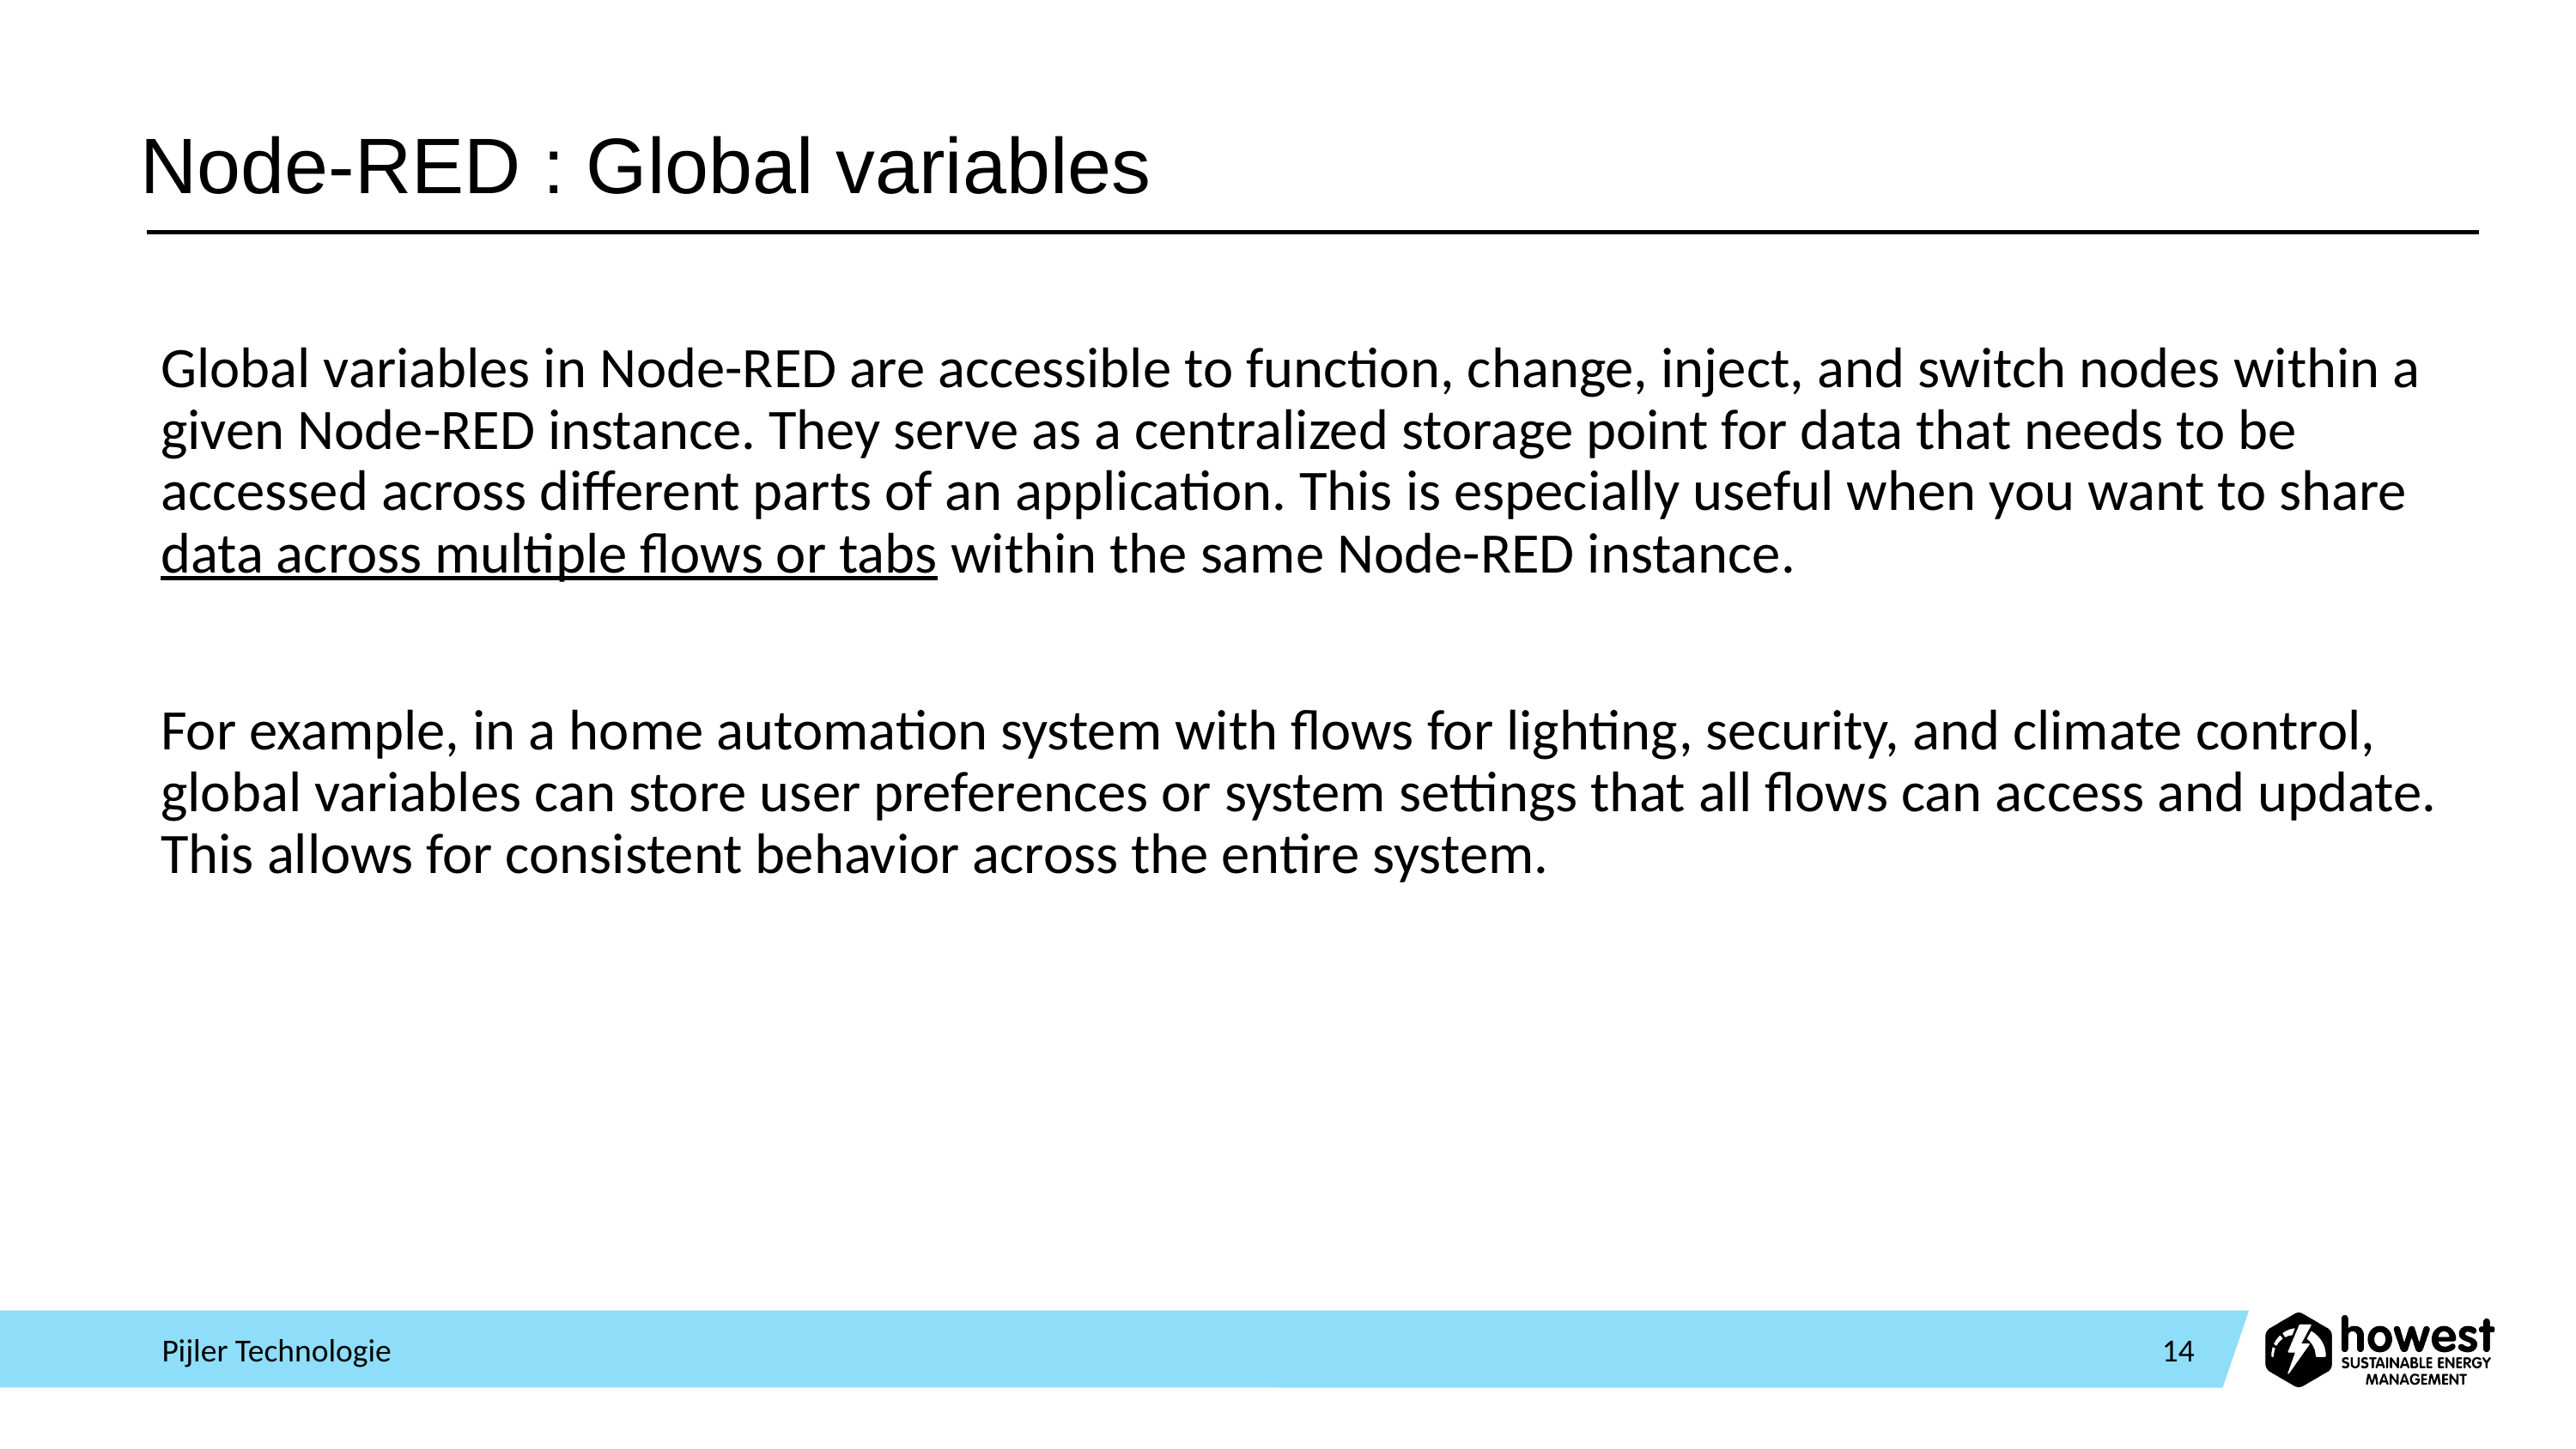

# Node-RED : Global variables
Global variables in Node-RED are accessible to function, change, inject, and switch nodes within a given Node-RED instance. They serve as a centralized storage point for data that needs to be accessed across different parts of an application. This is especially useful when you want to share data across multiple flows or tabs within the same Node-RED instance.

For example, in a home automation system with flows for lighting, security, and climate control, global variables can store user preferences or system settings that all flows can access and update. This allows for consistent behavior across the entire system.
Pijler Technologie
14